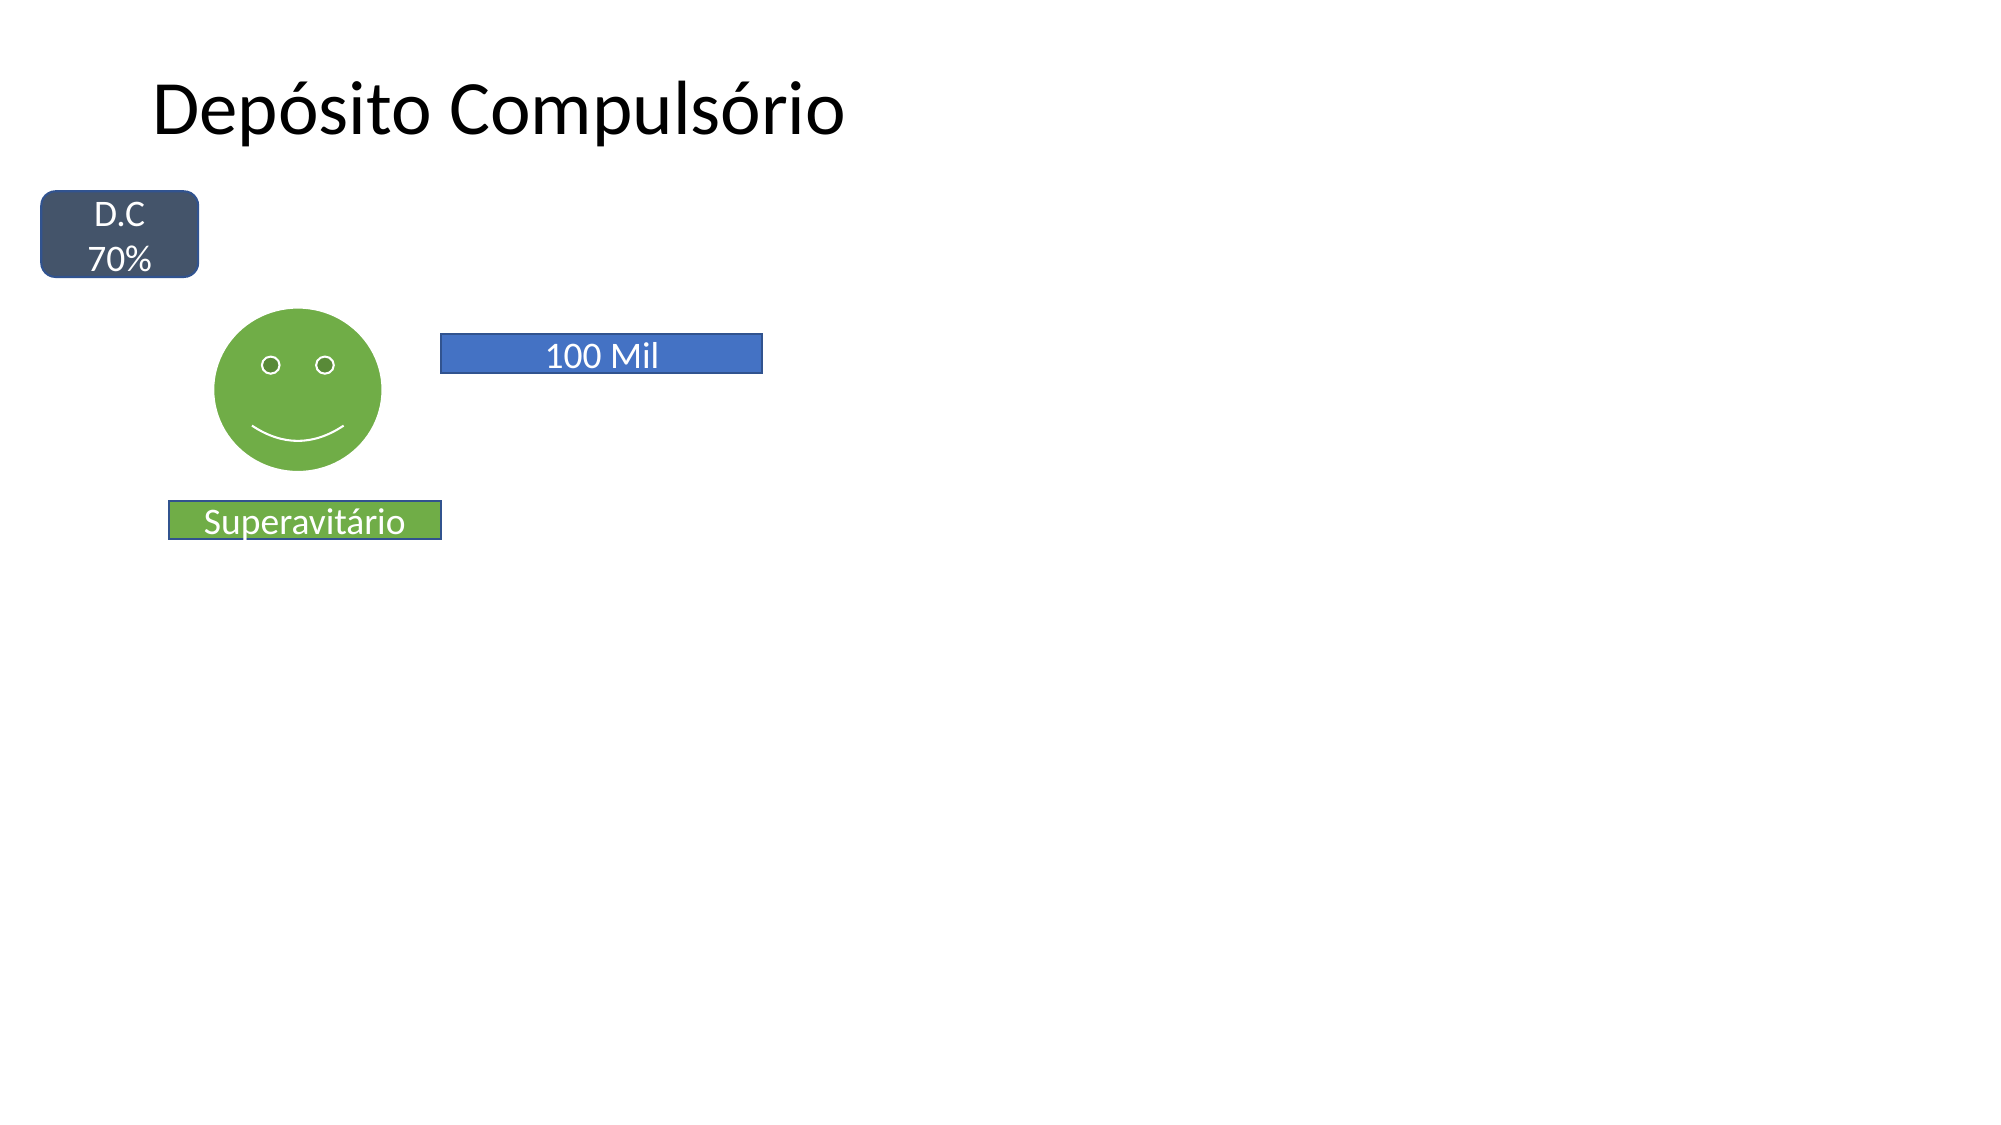

# Depósito Compulsório
D.C 70%

100 Mil
Superavitário